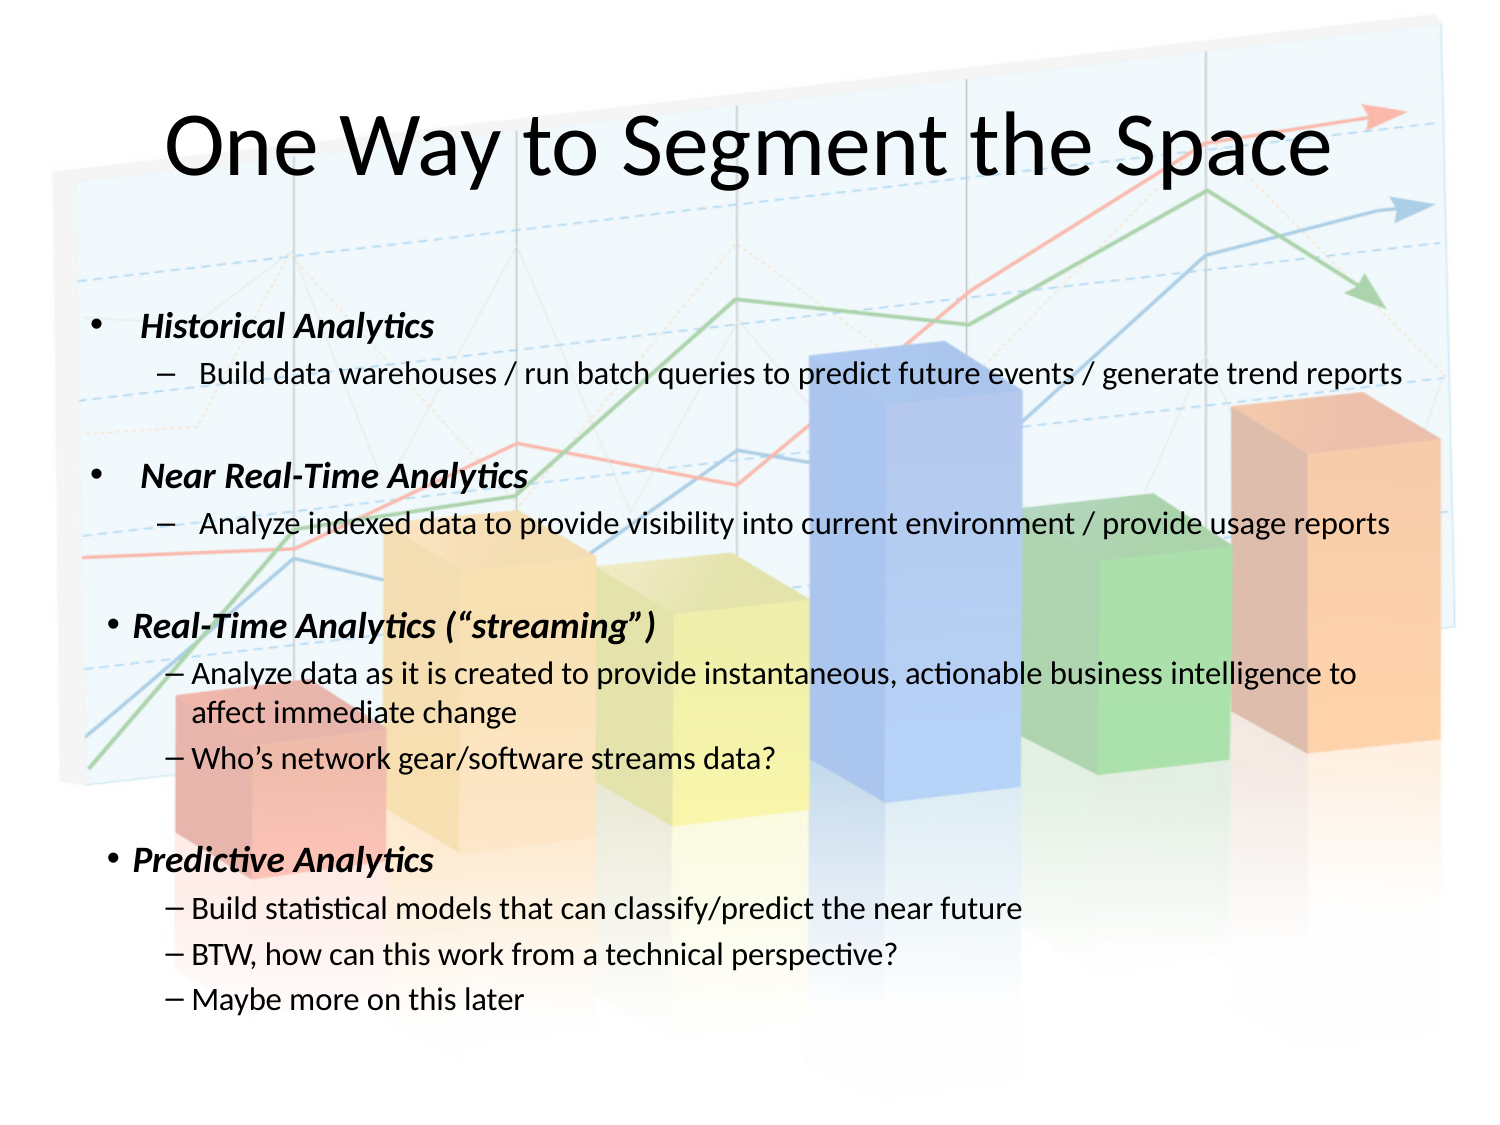

# One Way to Segment the Space
Historical Analytics
Build data warehouses / run batch queries to predict future events / generate trend reports

Near Real-Time Analytics
Analyze indexed data to provide visibility into current environment / provide usage reports

Real-Time Analytics (“streaming”)
Analyze data as it is created to provide instantaneous, actionable business intelligence to affect immediate change
Who’s network gear/software streams data?

Predictive Analytics
Build statistical models that can classify/predict the near future
BTW, how can this work from a technical perspective?
Maybe more on this later